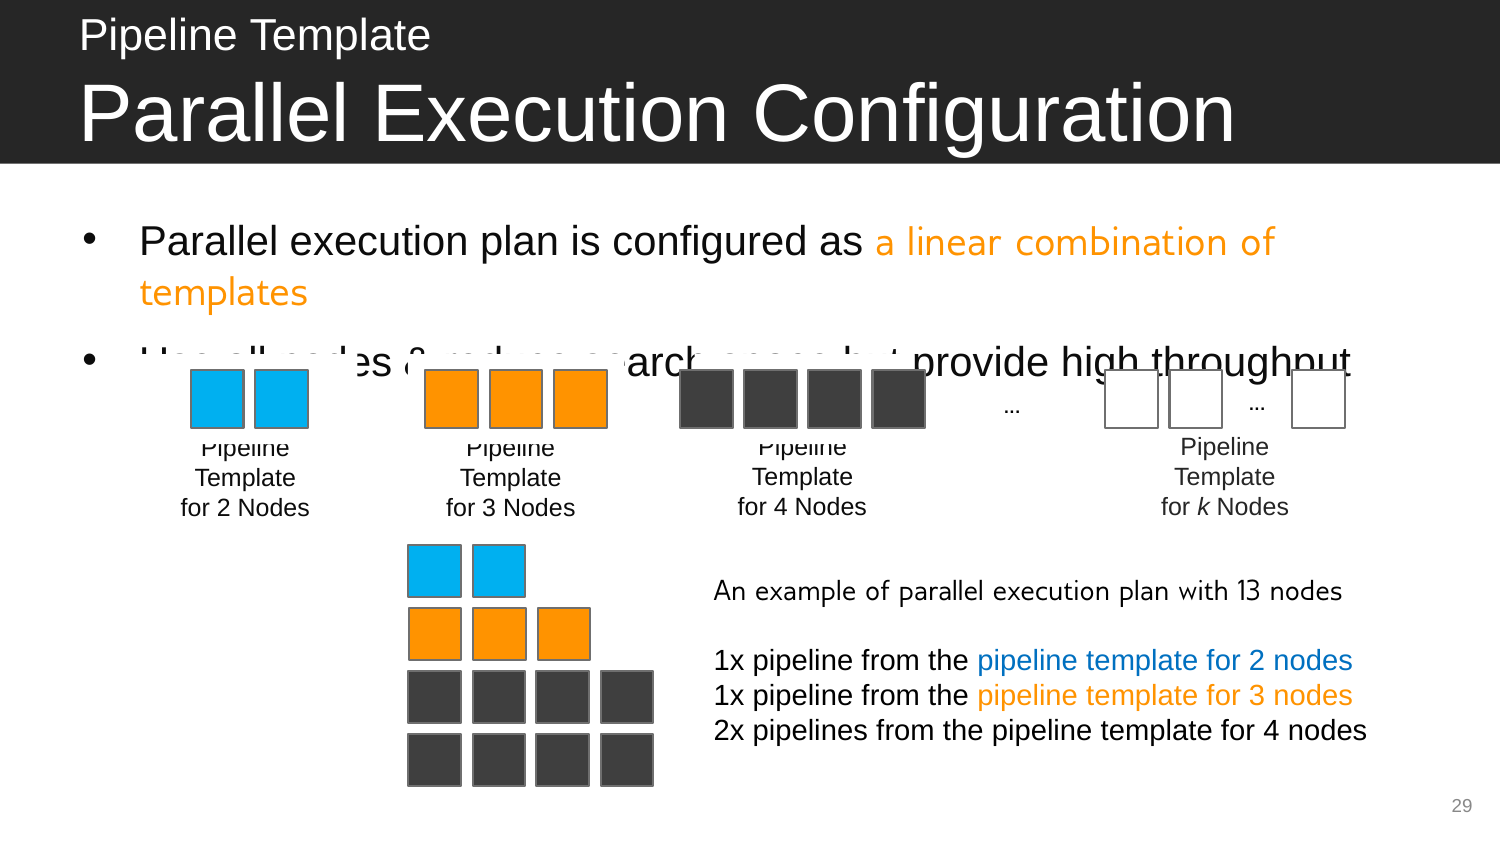

# Pipeline Template Parallel Execution Configuration
Parallel execution plan is configured as a linear combination of templates
Use all nodes & reduce search space but provide high throughput

...

...

Pipeline Template
for 4 Nodes
Pipeline Template
for k Nodes
Pipeline Template
for 2 Nodes
Pipeline Template
for 3 Nodes

An example of parallel execution plan with 13 nodes

1x pipeline from the pipeline template for 2 nodes
1x pipeline from the pipeline template for 3 nodes
2x pipelines from the pipeline template for 4 nodes
29